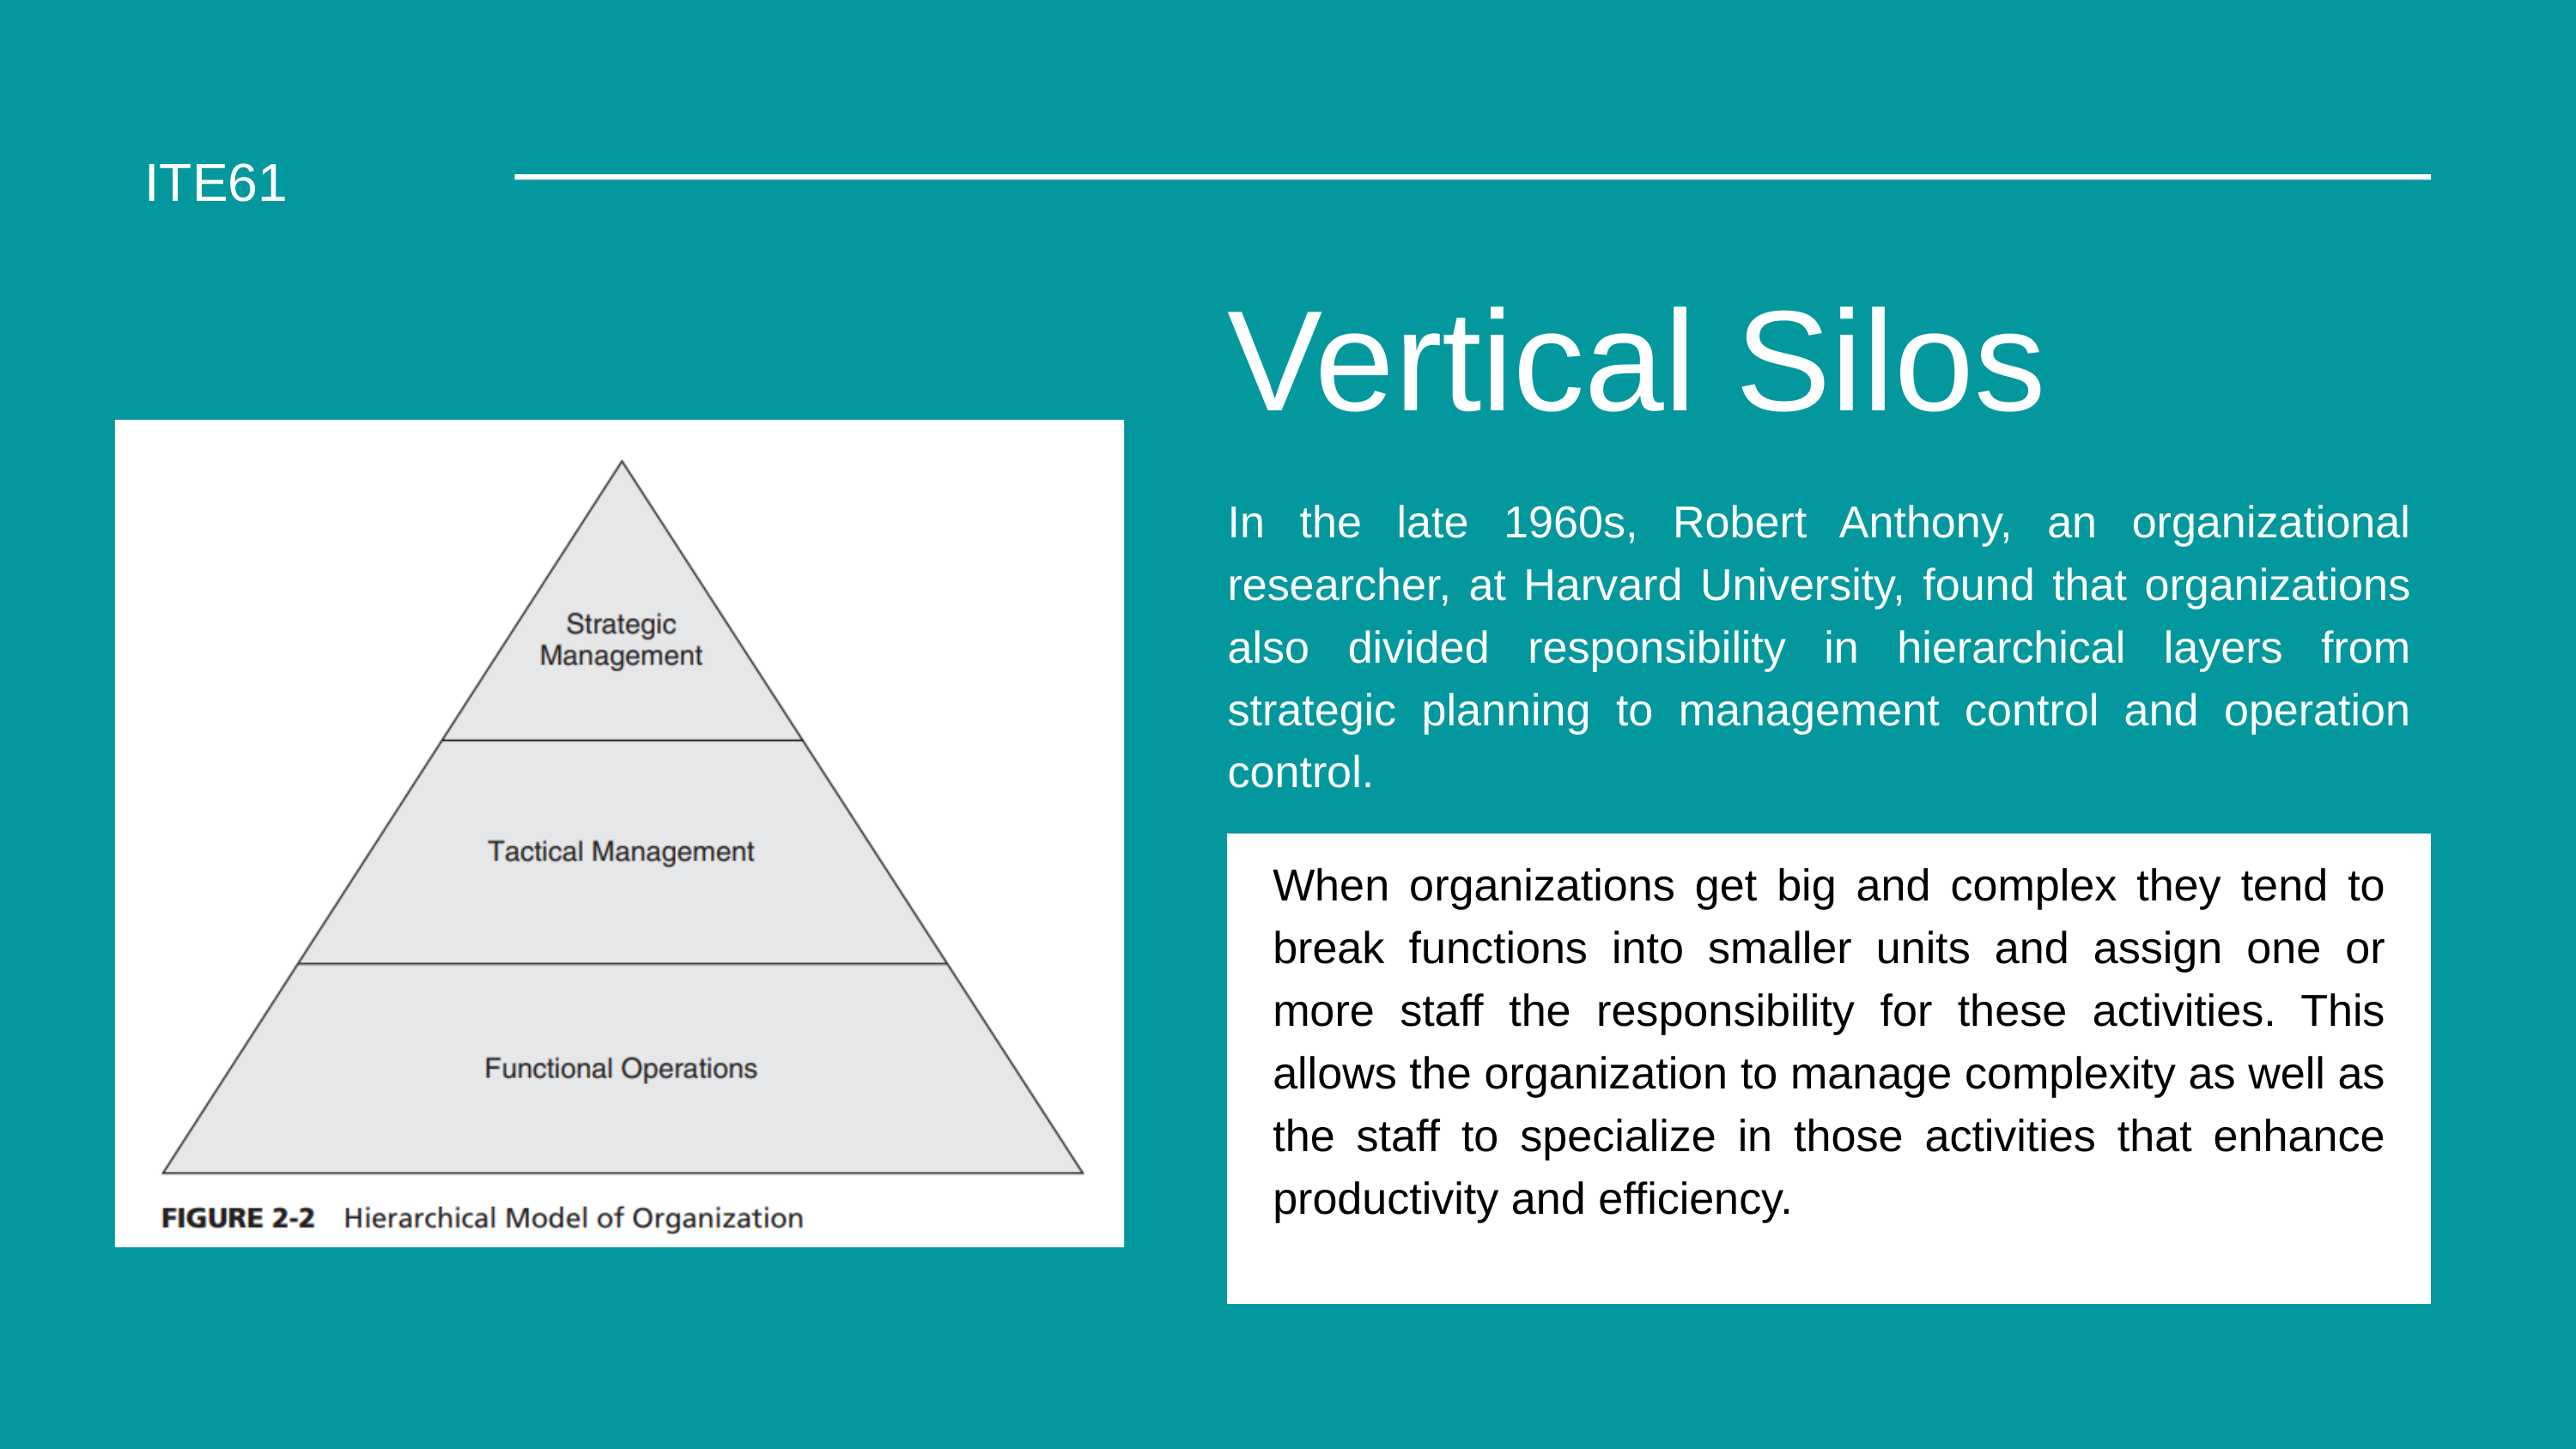

ITE61

Vertical Silos

In the late 1960s, Robert Anthony, an organizational researcher, at Harvard University, found that organizations also divided responsibility in hierarchical layers from strategic planning to management control and operation control.

When organizations get big and complex they tend to break functions into smaller units and assign one or more staff the responsibility for these activities. This allows the organization to manage complexity as well as the staff to specialize in those activities that enhance productivity and efficiency.